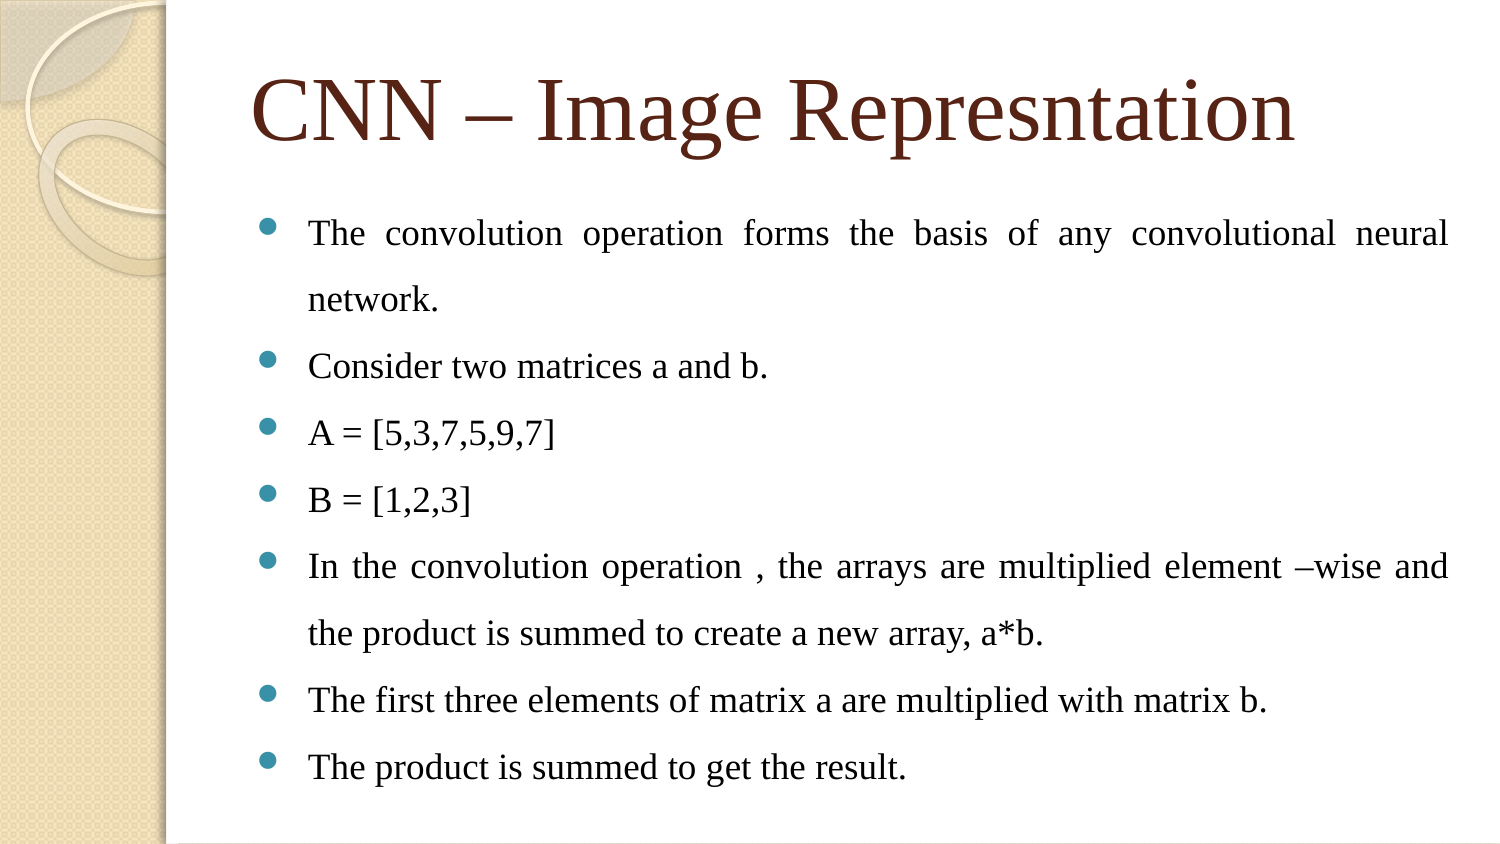

# CNN – Image Represntation
The convolution operation forms the basis of any convolutional neural network.
Consider two matrices a and b.
A = [5,3,7,5,9,7]
B = [1,2,3]
In the convolution operation , the arrays are multiplied element –wise and the product is summed to create a new array, a*b.
The first three elements of matrix a are multiplied with matrix b.
The product is summed to get the result.